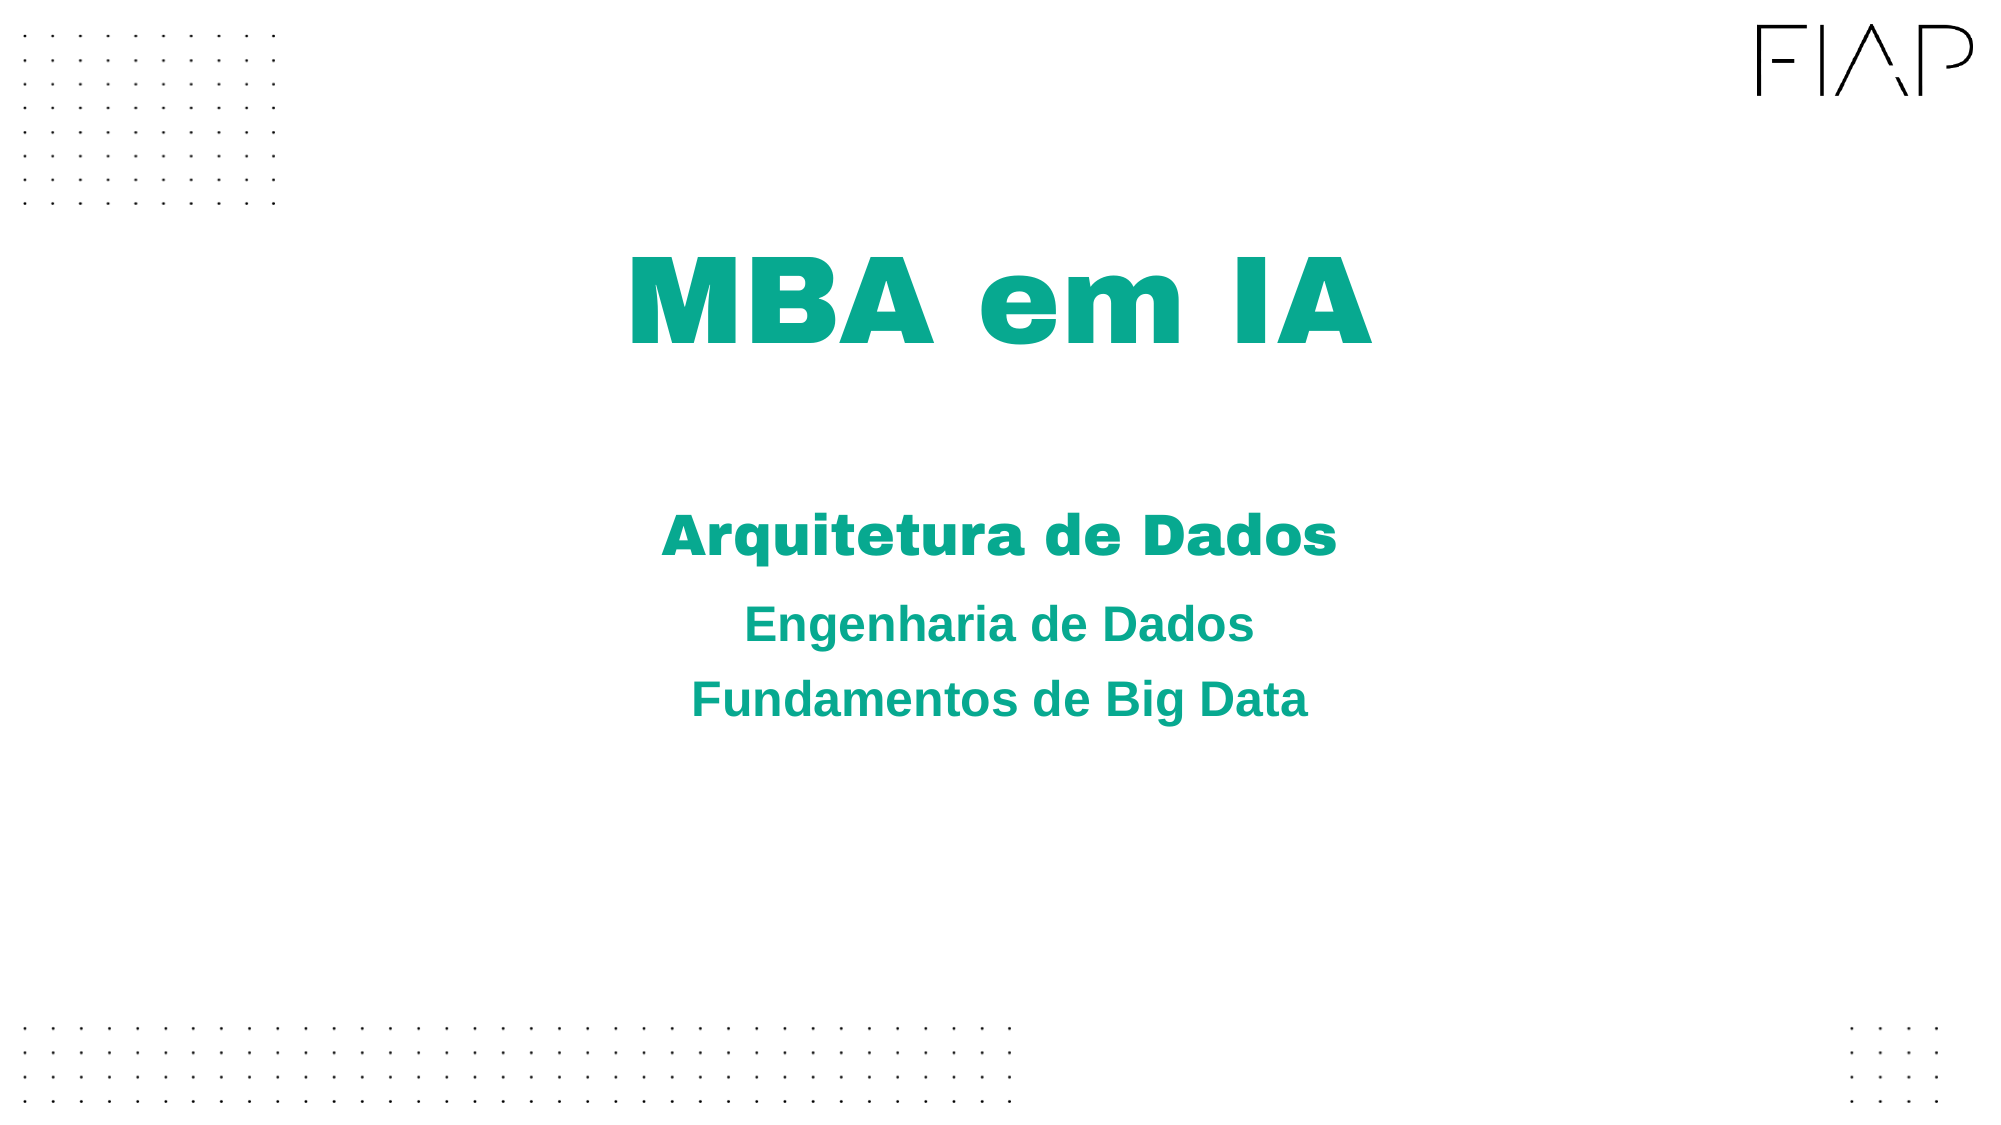

# MBA em IA Arquitetura de Dados
Engenharia de Dados
Fundamentos de Big Data